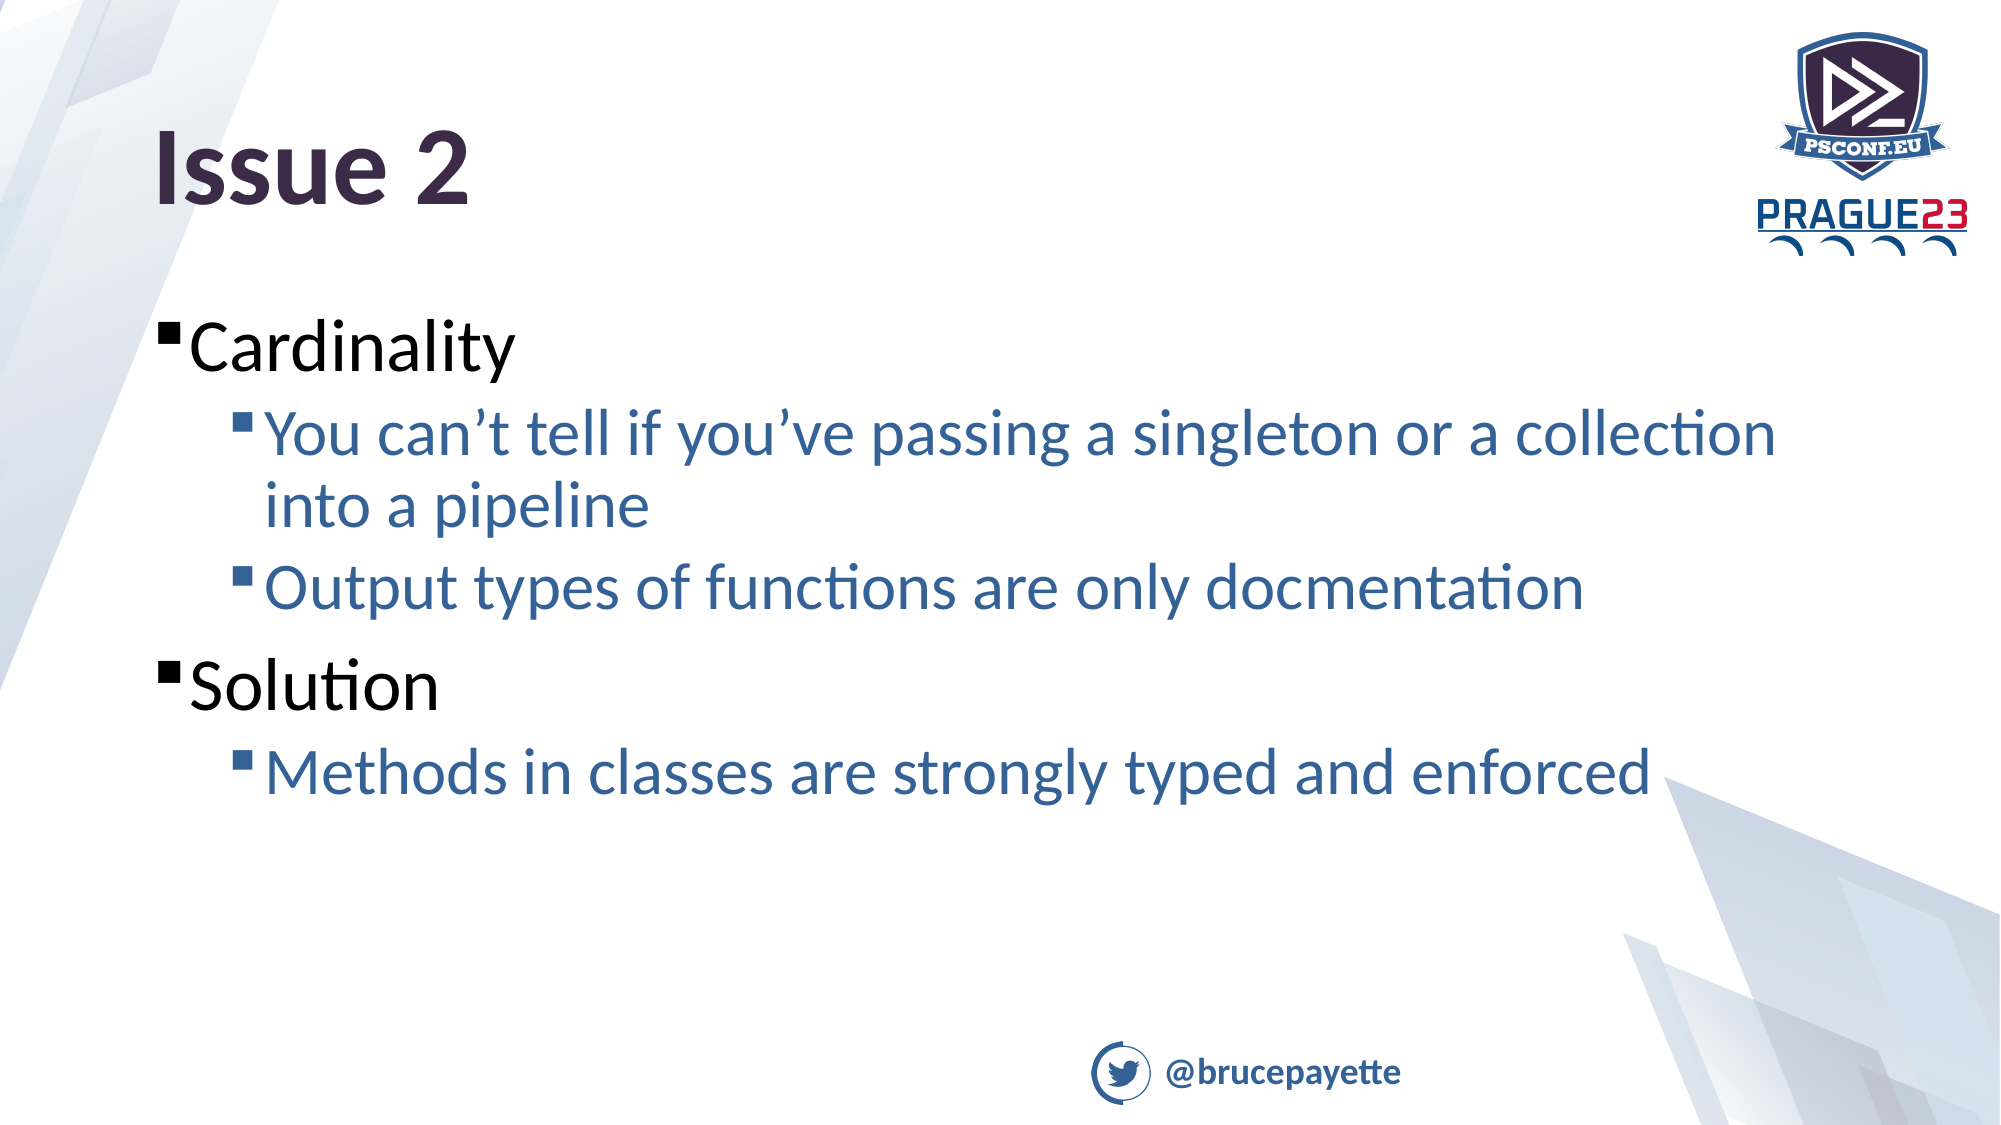

# Issue 2
Cardinality
You can’t tell if you’ve passing a singleton or a collection into a pipeline
Output types of functions are only docmentation
Solution
Methods in classes are strongly typed and enforced